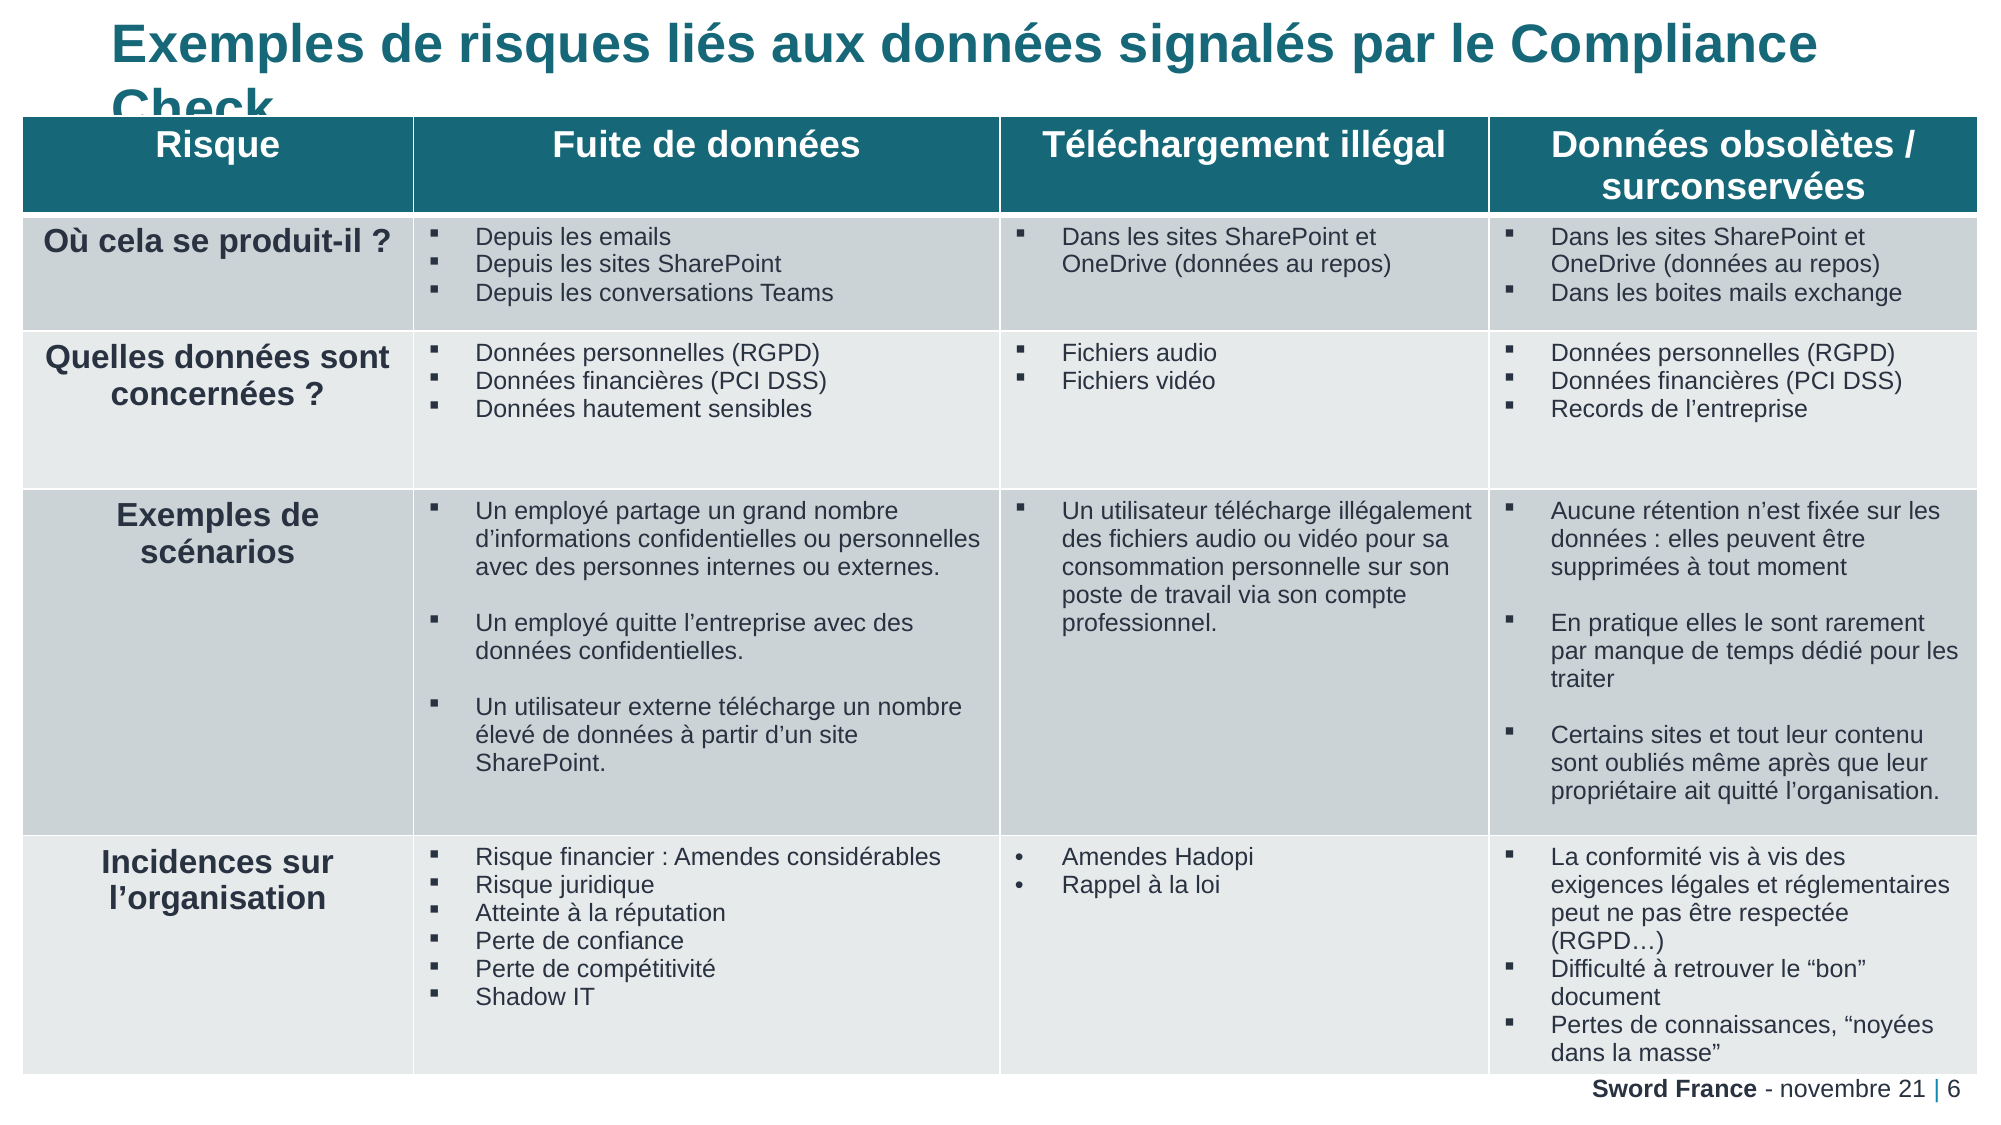

Exemples de risques liés aux données signalés par le Compliance Check
| Risque | Fuite de données | Téléchargement illégal | Données obsolètes / surconservées |
| --- | --- | --- | --- |
| Où cela se produit-il ? | Depuis les emails Depuis les sites SharePoint Depuis les conversations Teams | Dans les sites SharePoint et OneDrive (données au repos) | Dans les sites SharePoint et OneDrive (données au repos) Dans les boites mails exchange |
| Quelles données sont concernées ? | Données personnelles (RGPD) Données financières (PCI DSS) Données hautement sensibles | Fichiers audio Fichiers vidéo | Données personnelles (RGPD) Données financières (PCI DSS) Records de l’entreprise |
| Exemples de scénarios | Un employé partage un grand nombre d’informations confidentielles ou personnelles avec des personnes internes ou externes. Un employé quitte l’entreprise avec des données confidentielles. Un utilisateur externe télécharge un nombre élevé de données à partir d’un site SharePoint. | Un utilisateur télécharge illégalement des fichiers audio ou vidéo pour sa consommation personnelle sur son poste de travail via son compte professionnel. | Aucune rétention n’est fixée sur les données : elles peuvent être supprimées à tout moment En pratique elles le sont rarement par manque de temps dédié pour les traiter Certains sites et tout leur contenu sont oubliés même après que leur propriétaire ait quitté l’organisation. |
| Incidences sur l’organisation | Risque financier : Amendes considérables Risque juridique Atteinte à la réputation Perte de confiance Perte de compétitivité Shadow IT | Amendes Hadopi Rappel à la loi | La conformité vis à vis des exigences légales et réglementaires peut ne pas être respectée (RGPD…) Difficulté à retrouver le “bon” document Pertes de connaissances, “noyées dans la masse” |